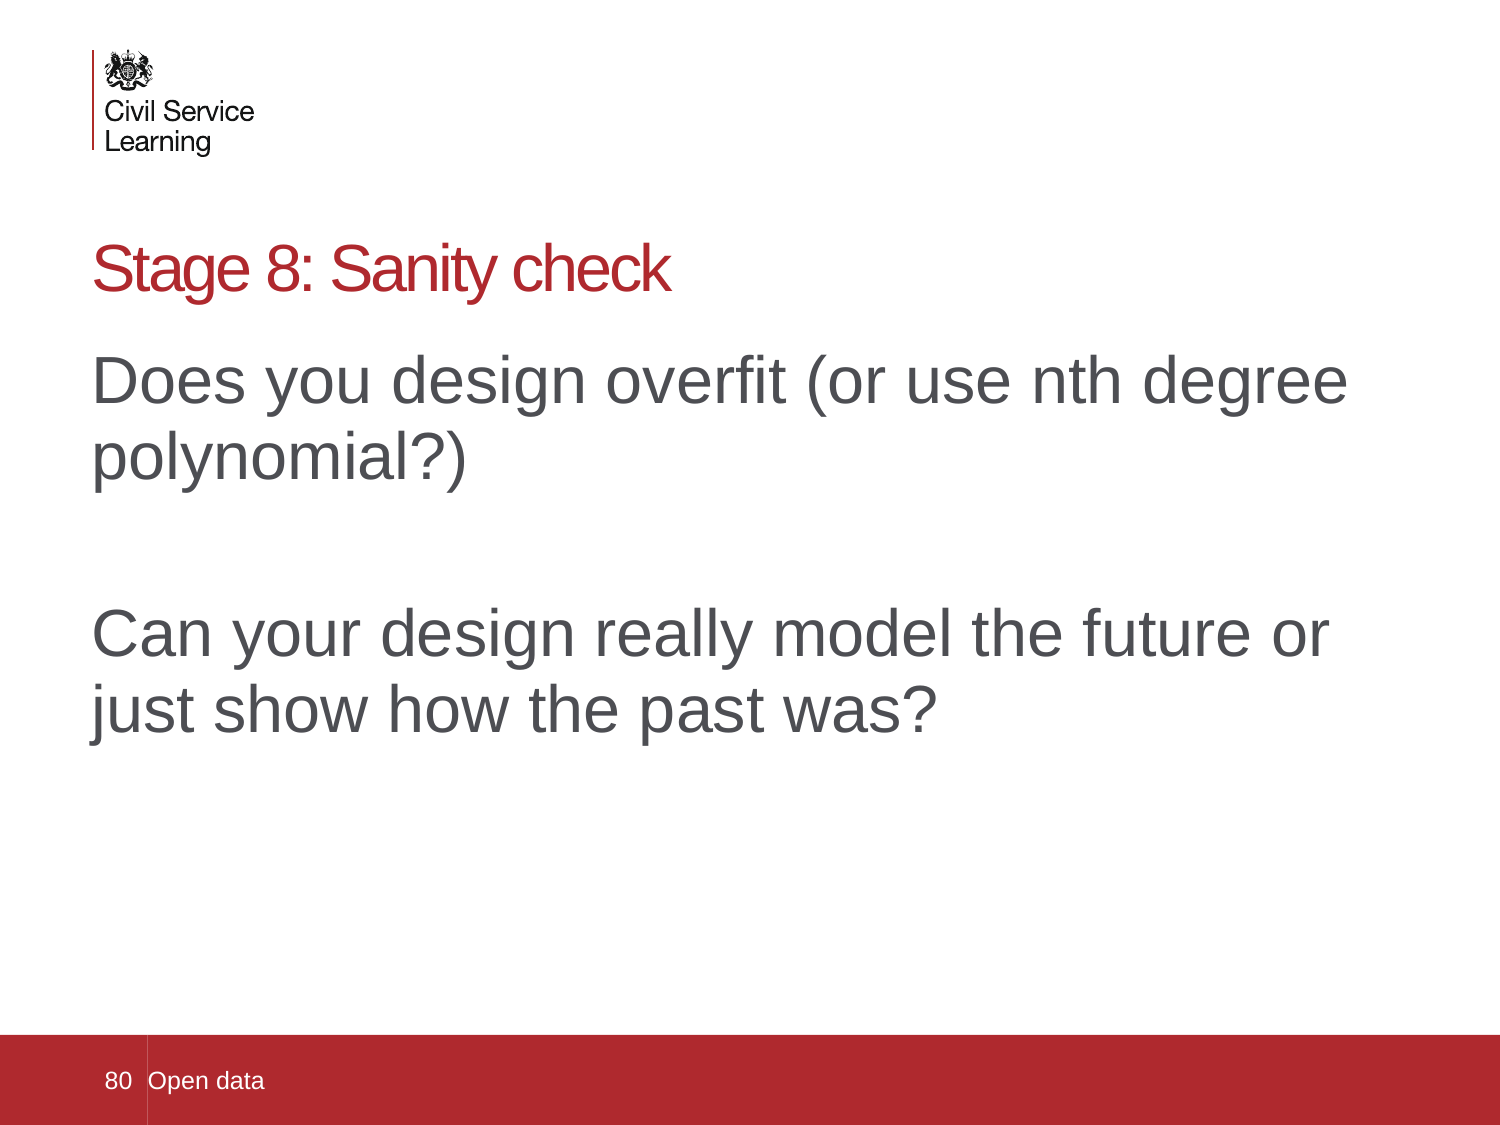

# Stage 8: Sanity check
Does you design overfit (or use nth degree polynomial?)

Can your design really model the future or just show how the past was?

80
Open data